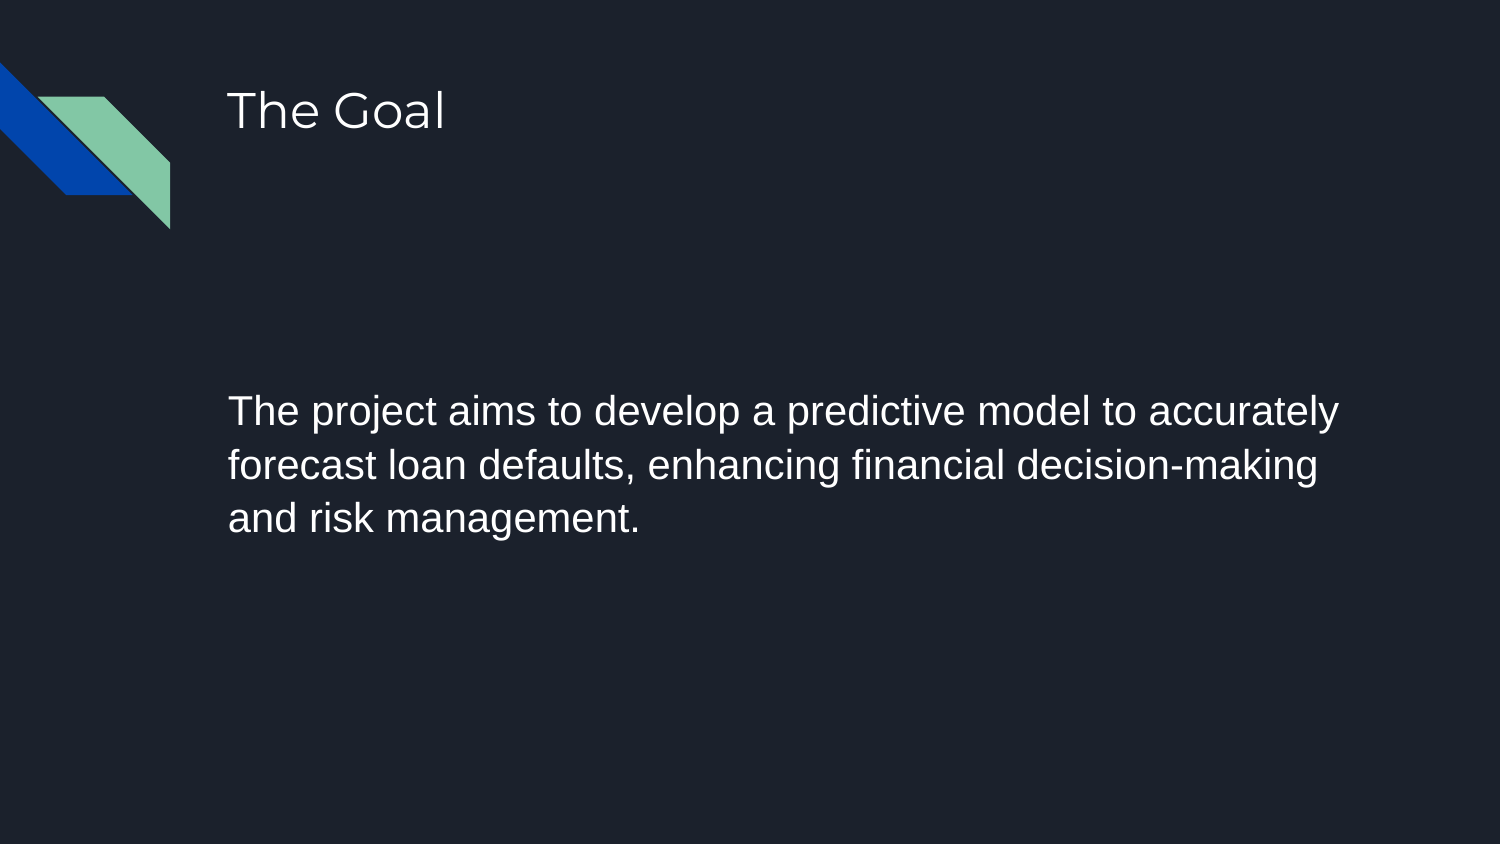

# The Goal
The project aims to develop a predictive model to accurately forecast loan defaults, enhancing financial decision-making and risk management.